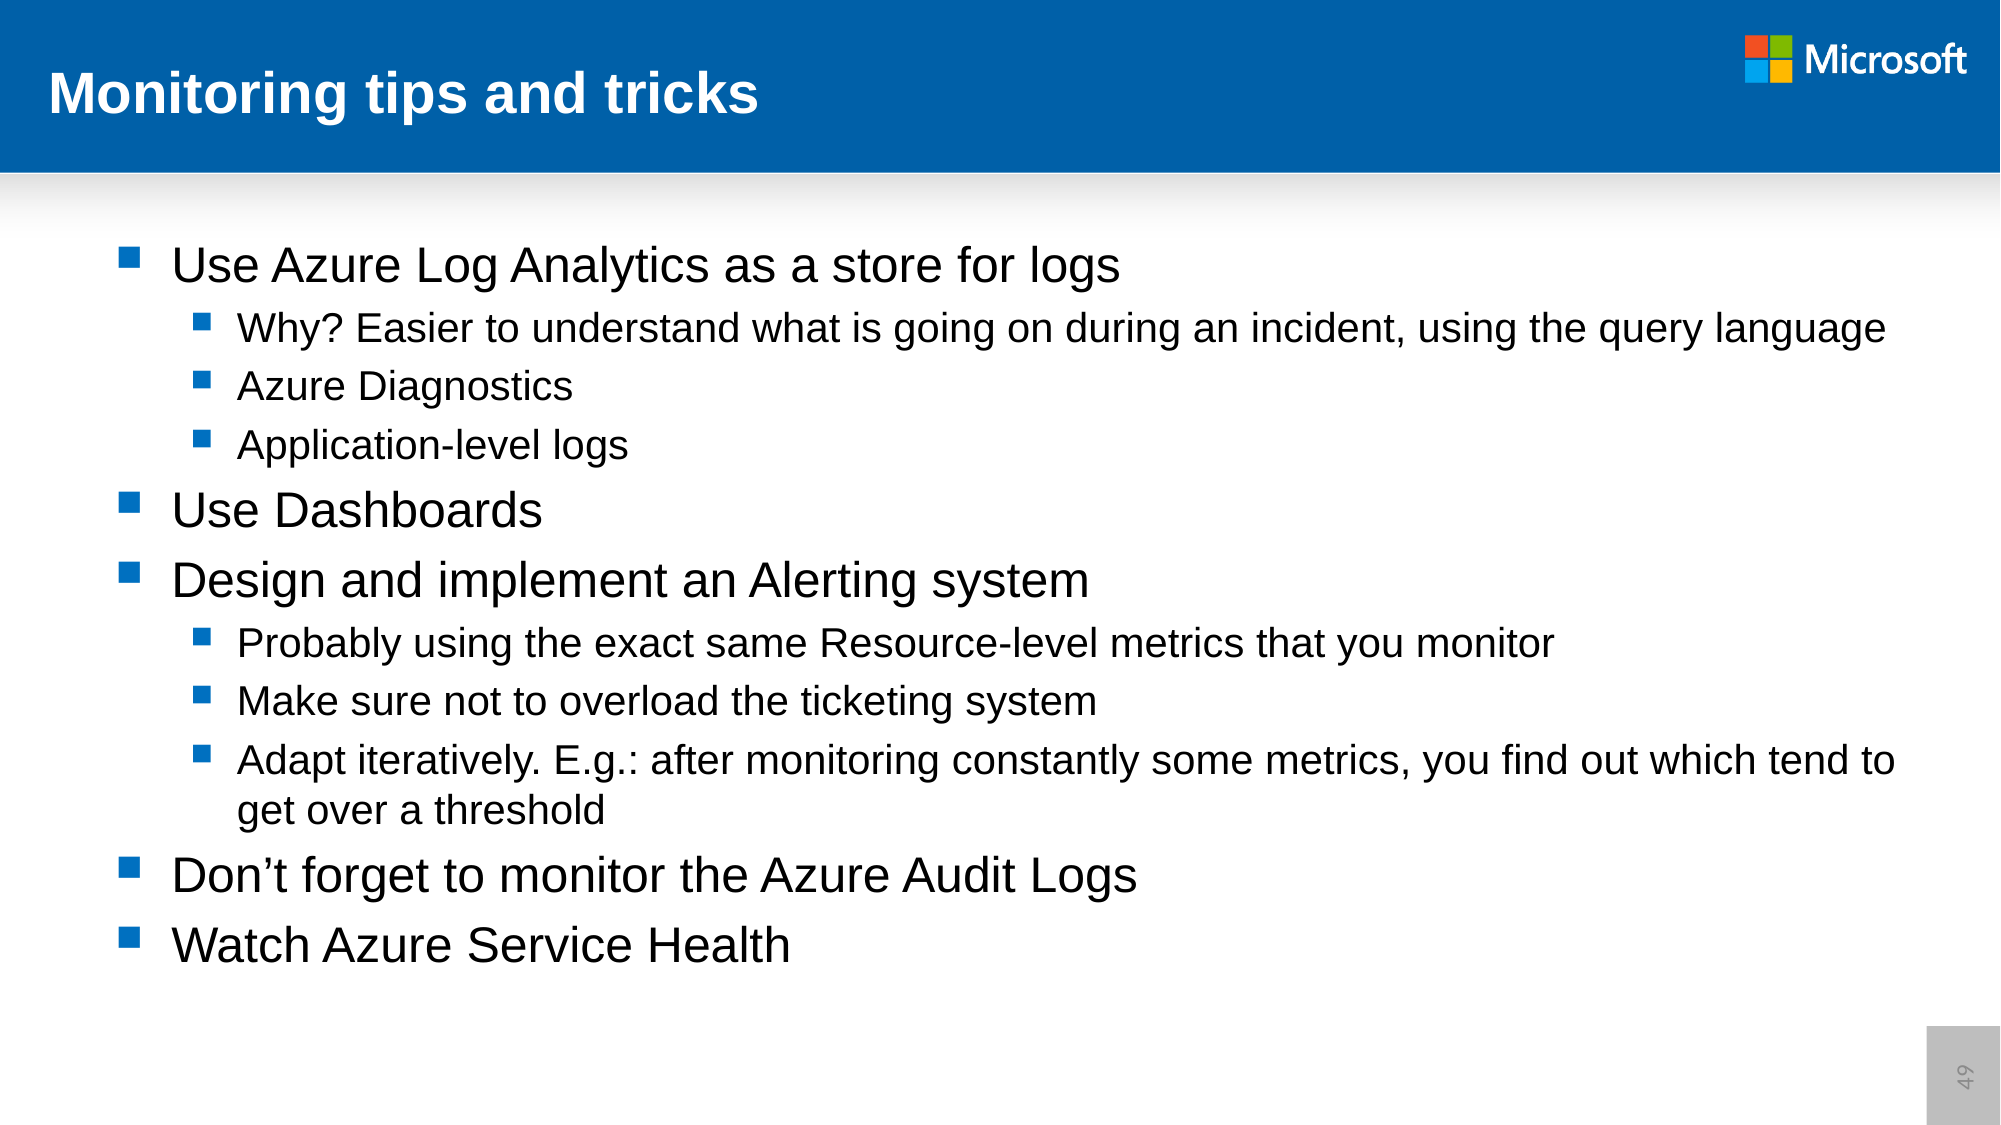

# Monitoring tips and tricks
Use Azure Log Analytics as a store for logs
Why? Easier to understand what is going on during an incident, using the query language
Azure Diagnostics
Application-level logs
Use Dashboards
Design and implement an Alerting system
Probably using the exact same Resource-level metrics that you monitor
Make sure not to overload the ticketing system
Adapt iteratively. E.g.: after monitoring constantly some metrics, you find out which tend to get over a threshold
Don’t forget to monitor the Azure Audit Logs
Watch Azure Service Health